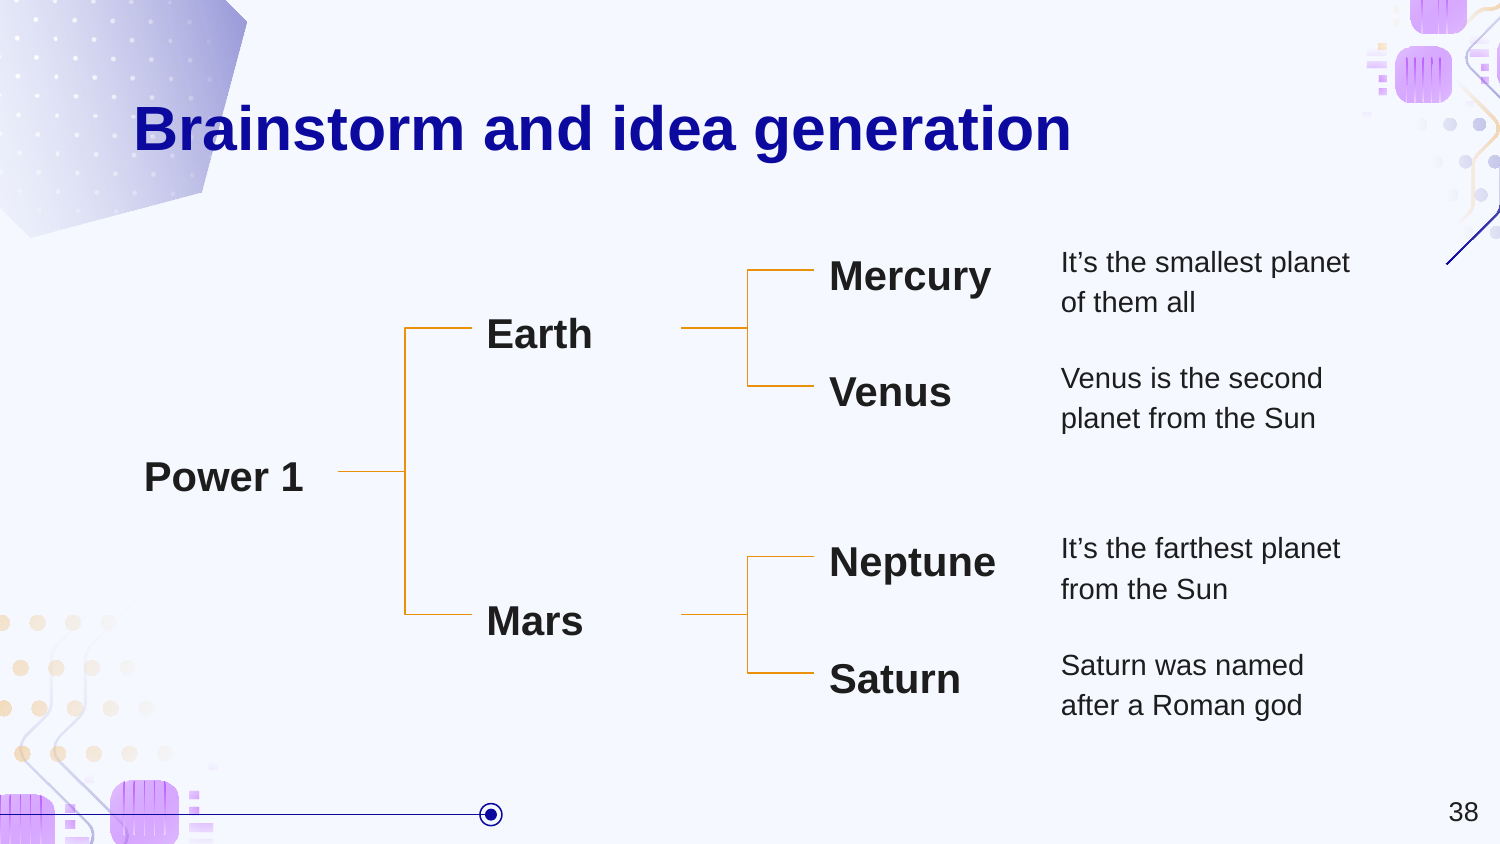

# Brainstorm and idea generation
It’s the smallest planet of them all
Mercury
Earth
Venus is the second planet from the Sun
Venus
Power 1
It’s the farthest planet from the Sun
Neptune
Mars
Saturn was named after a Roman god
Saturn
38